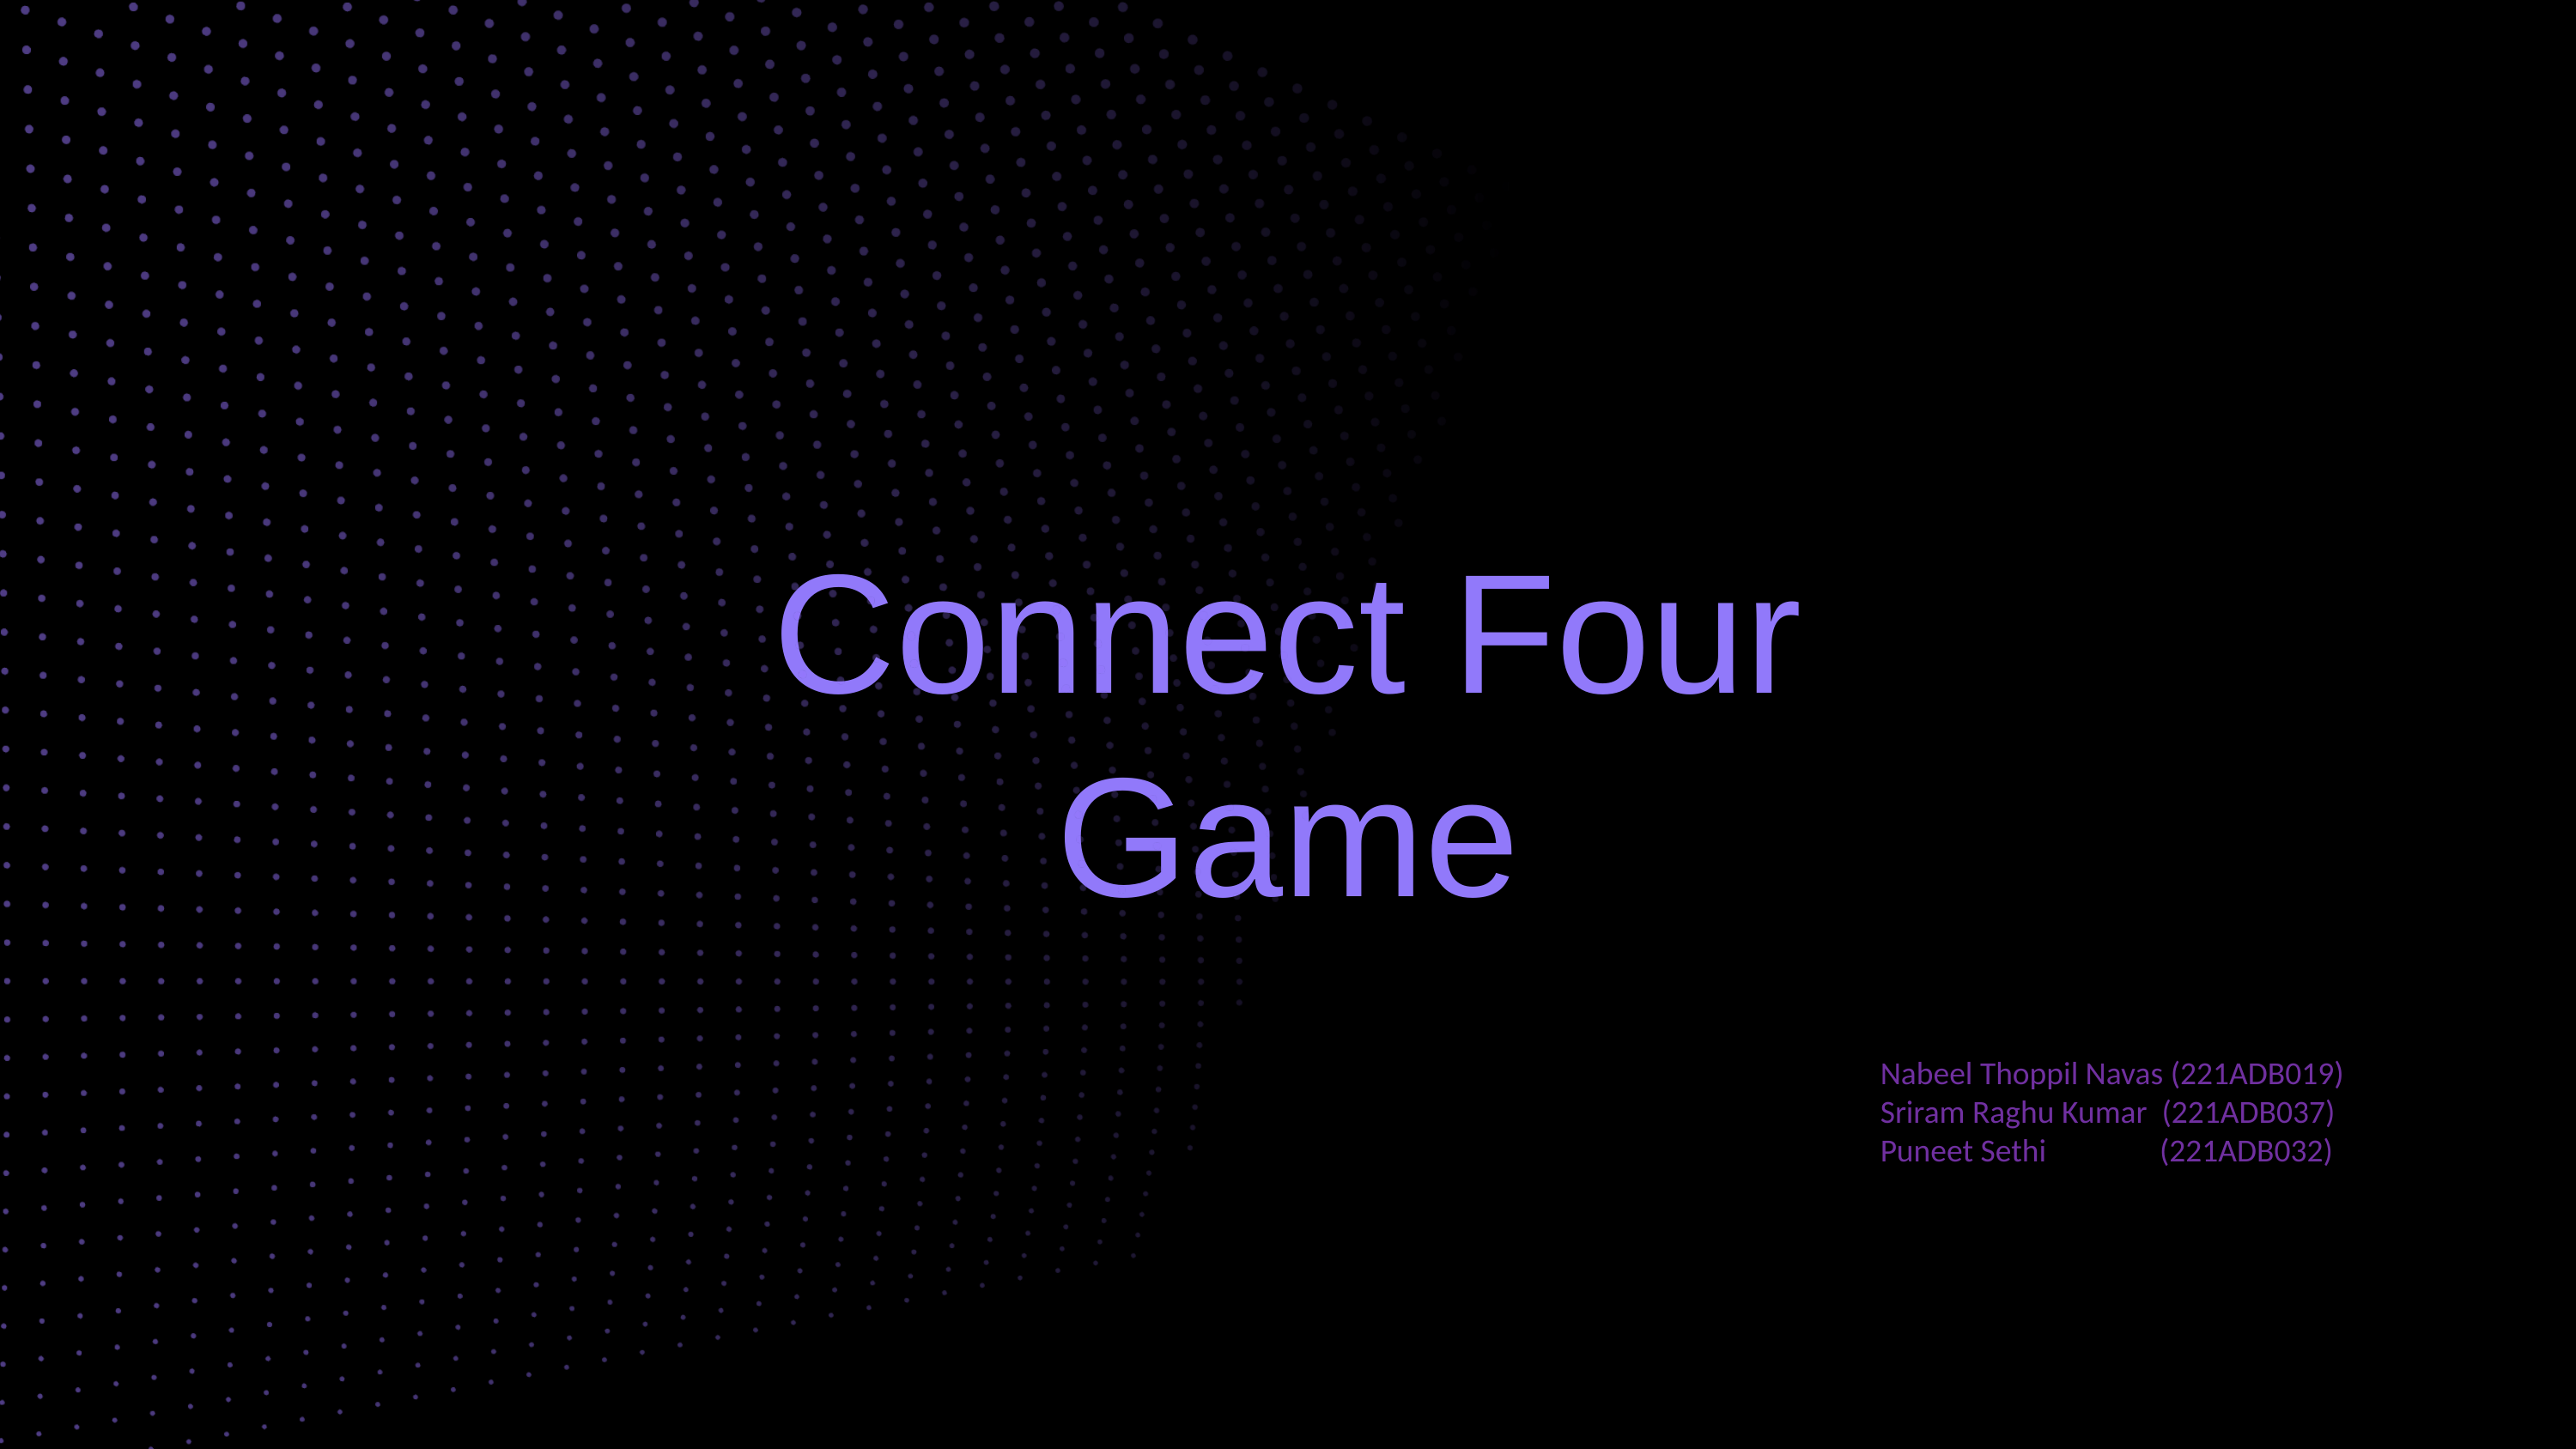

Connect Four Game
	Nabeel Thoppil Navas (221ADB019)
	Sriram Raghu Kumar  (221ADB037)
	Puneet Sethi	   (221ADB032)